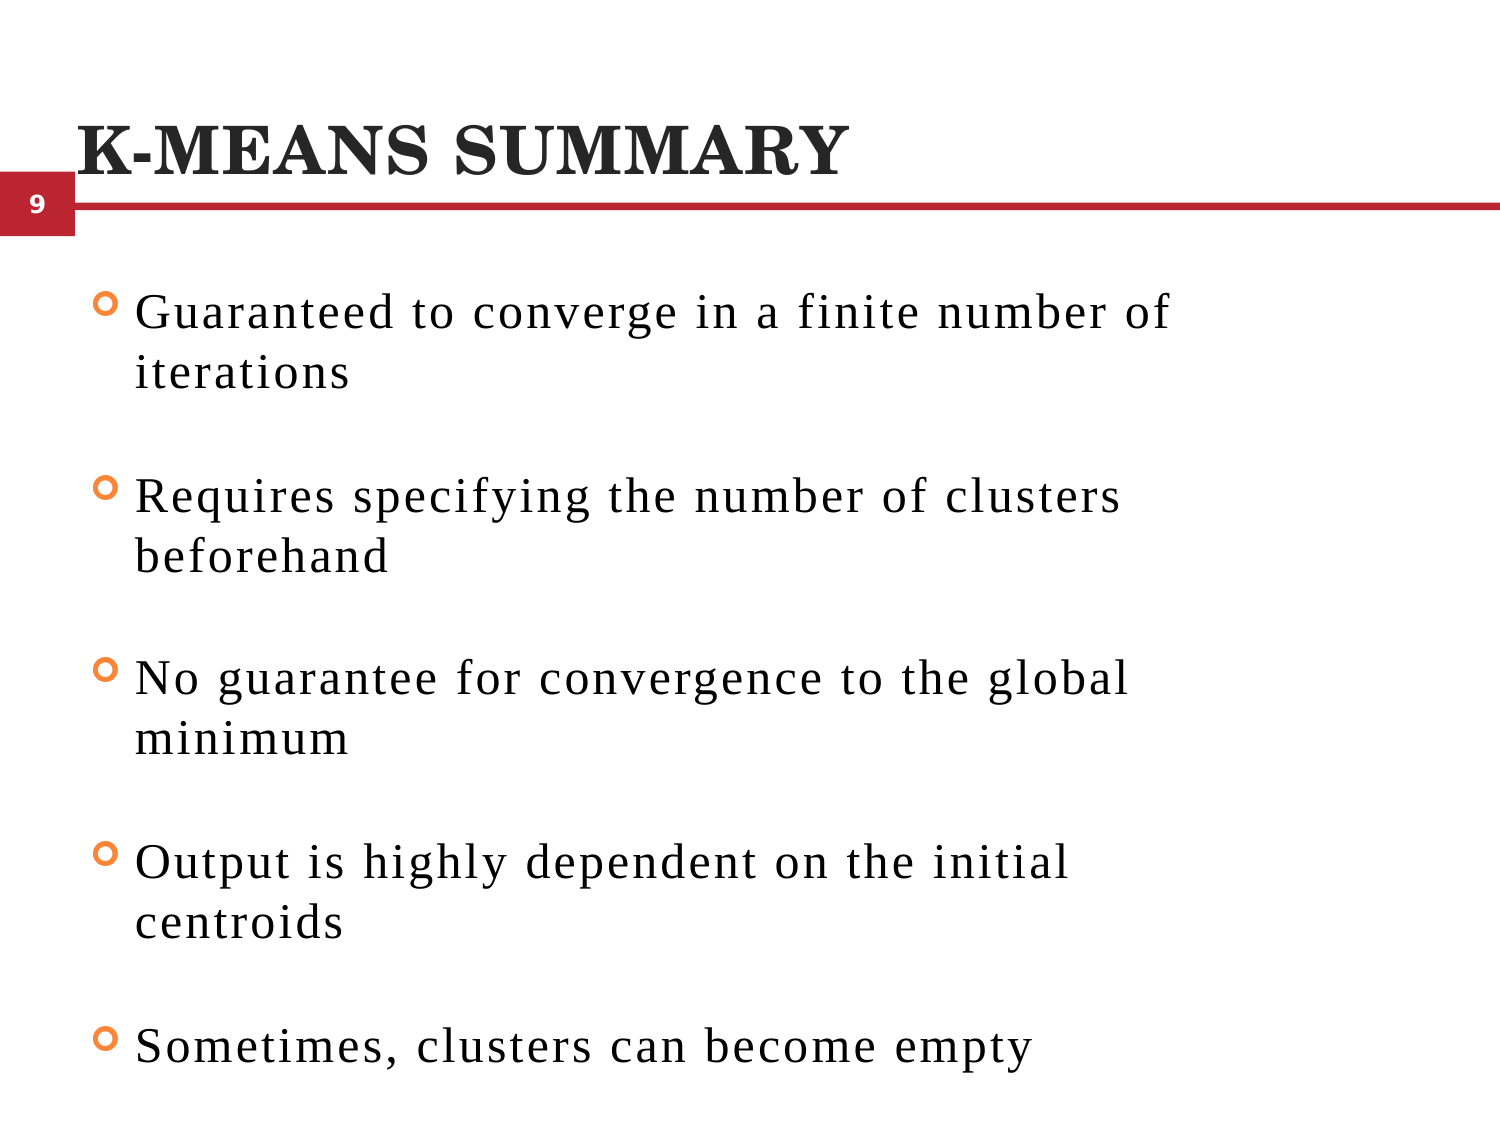

# K-Means Summary
Guaranteed to converge in a finite number of  iterations

Requires specifying the number of clusters beforehand
No guarantee for convergence to the global minimum

Output is highly dependent on the initial centroids

Sometimes, clusters can become empty
6